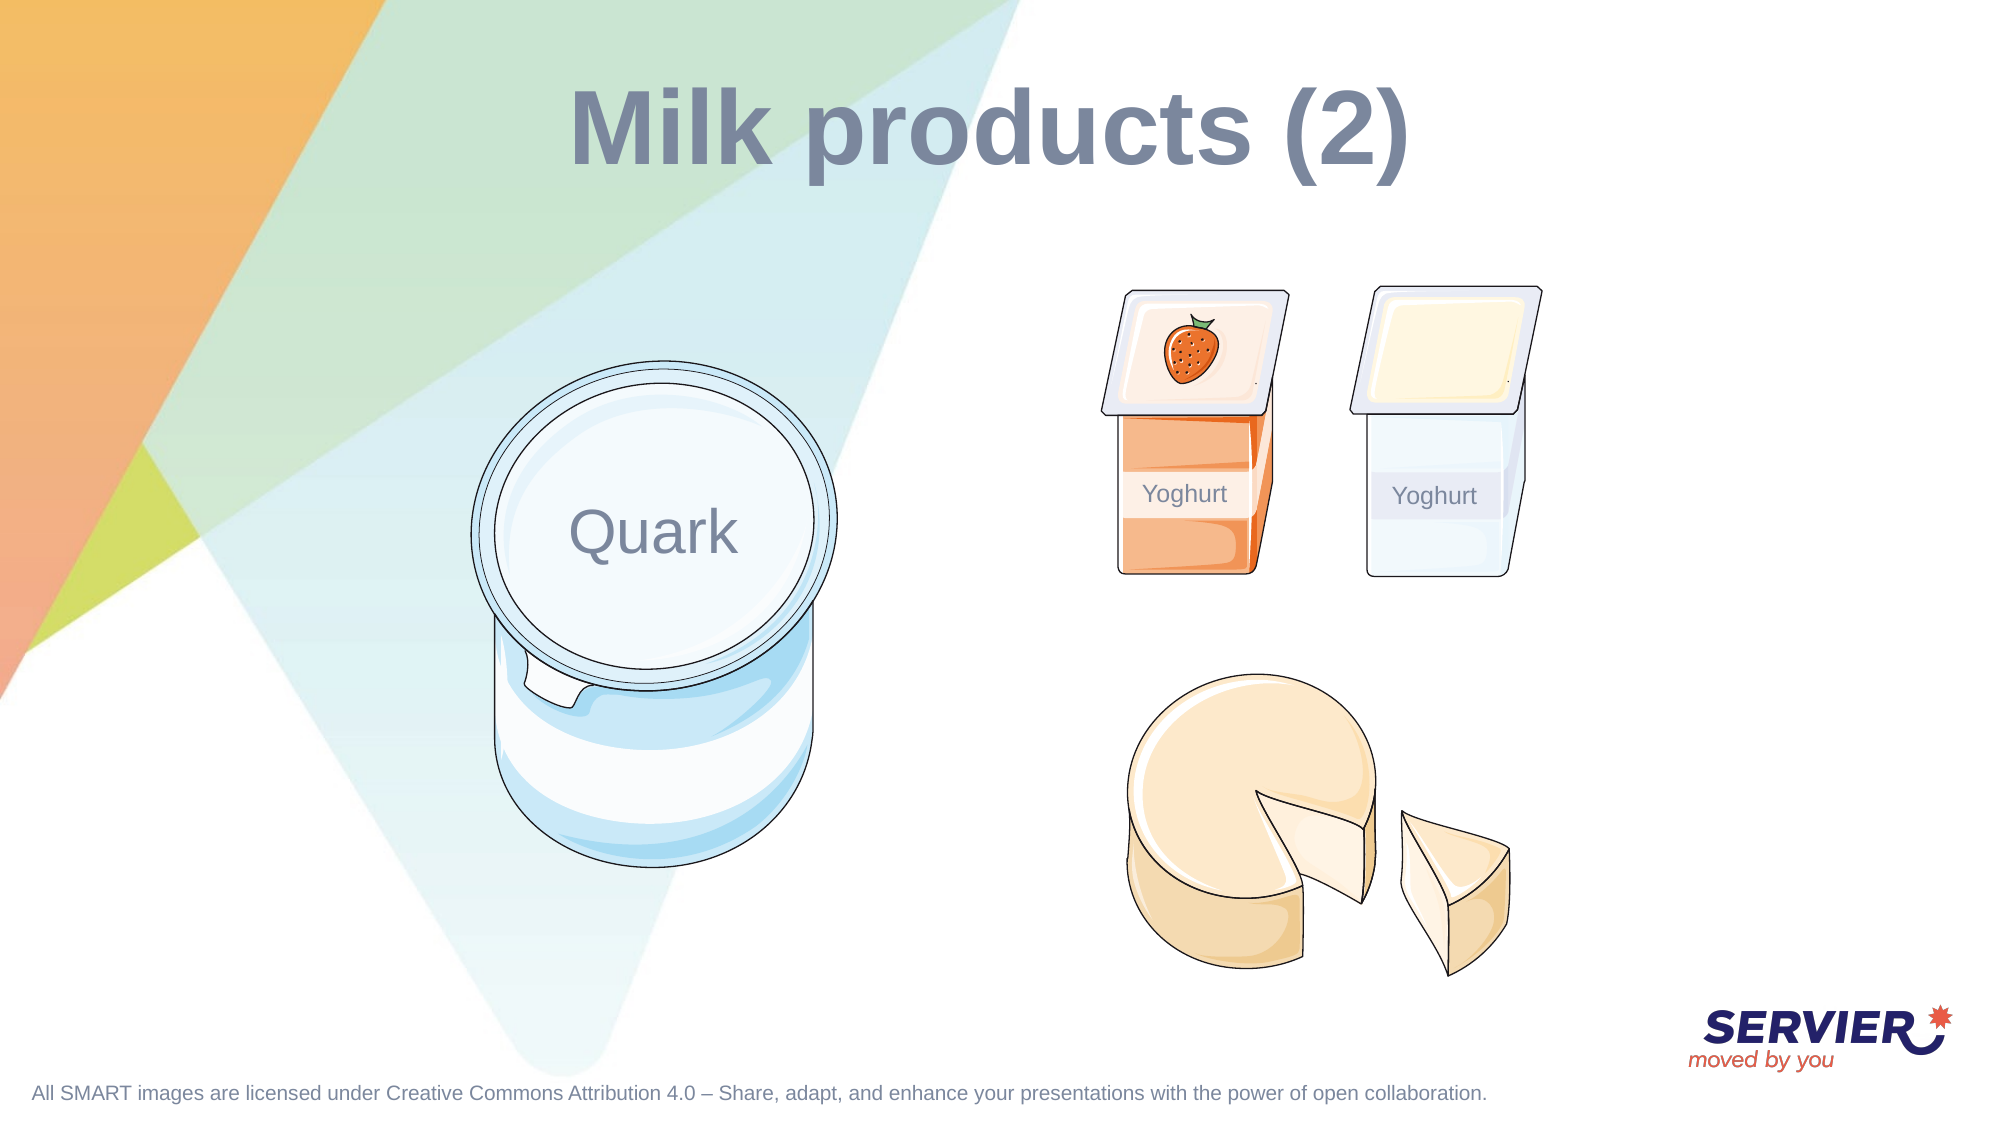

# Milk products (2)

Yoghurt

Yoghurt

Quark